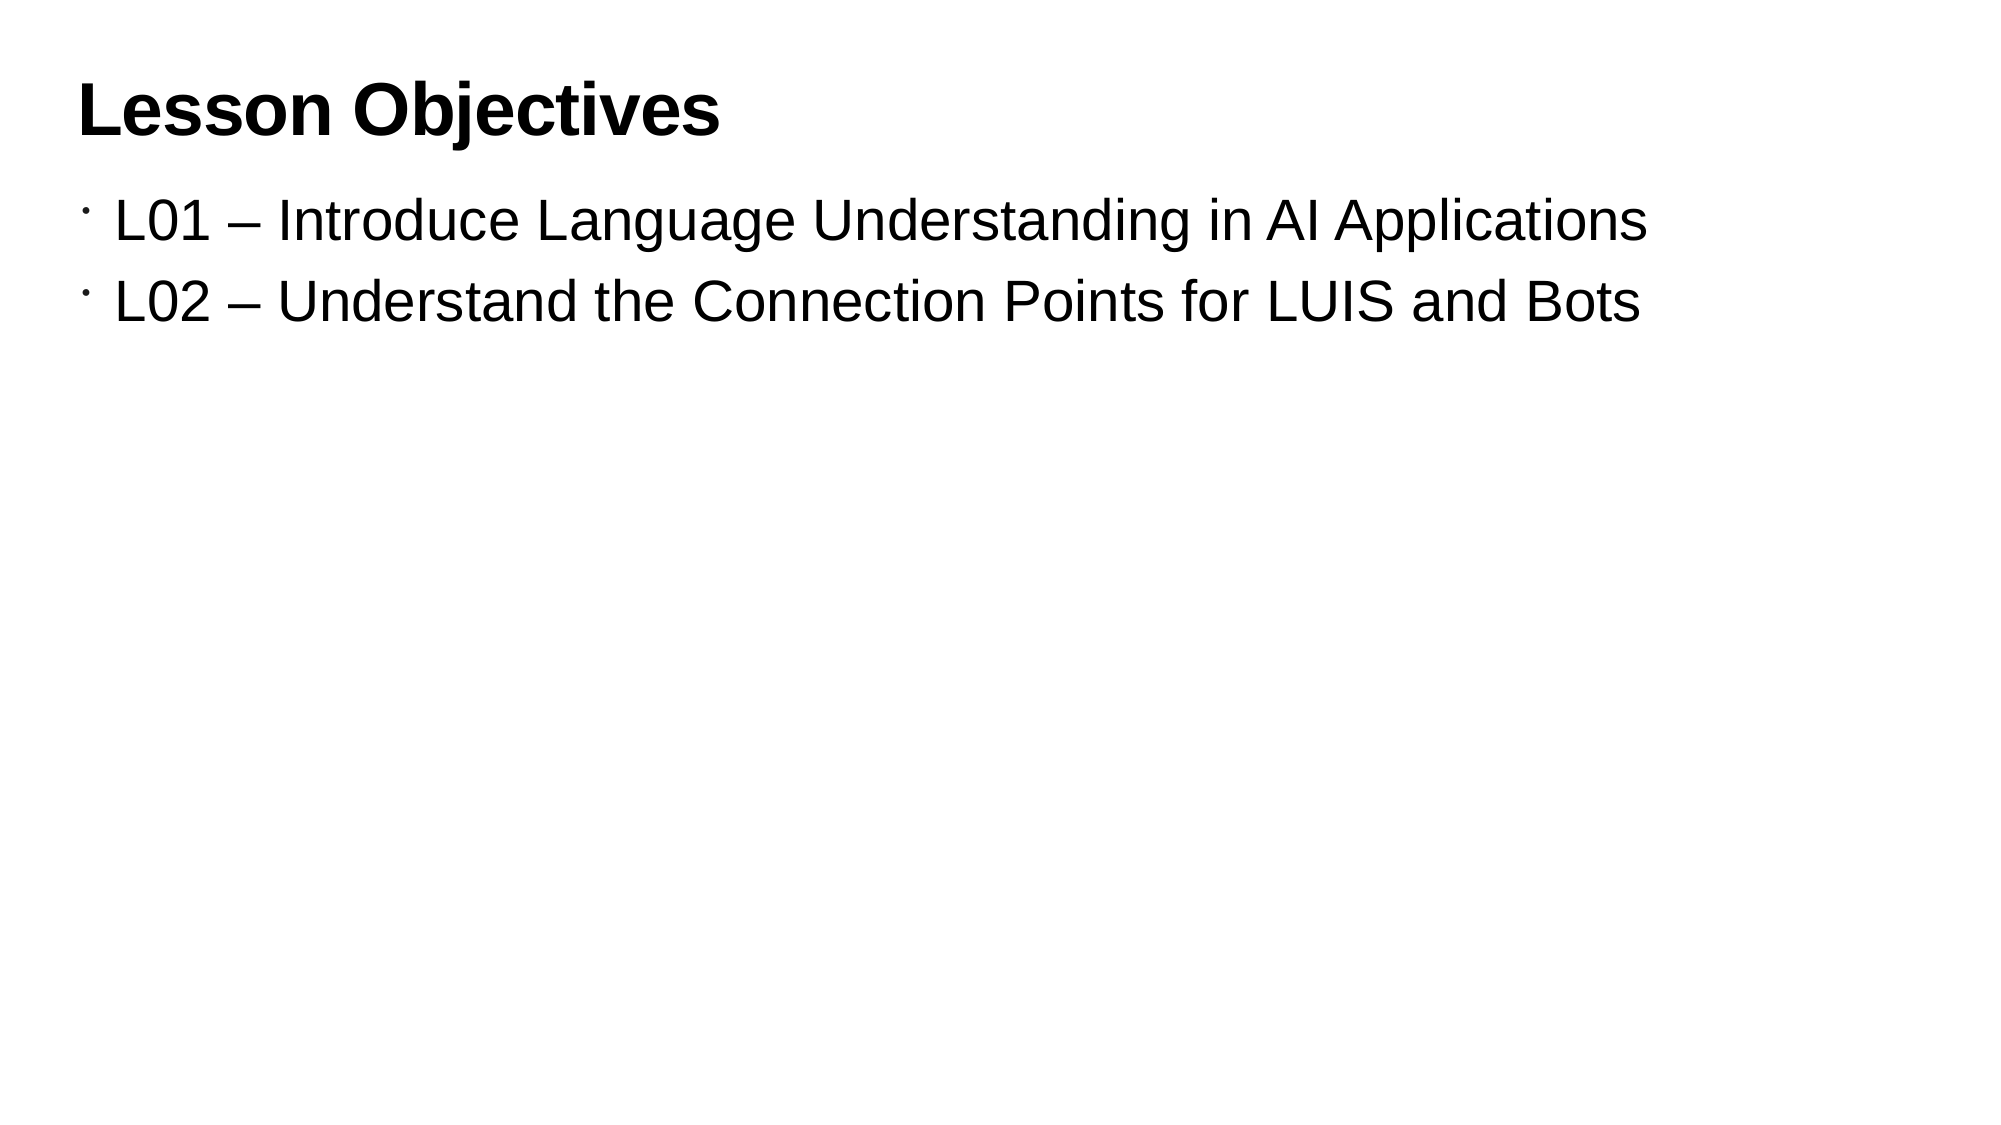

# Lesson Objectives
L01 – Introduce Language Understanding in AI Applications
L02 – Understand the Connection Points for LUIS and Bots